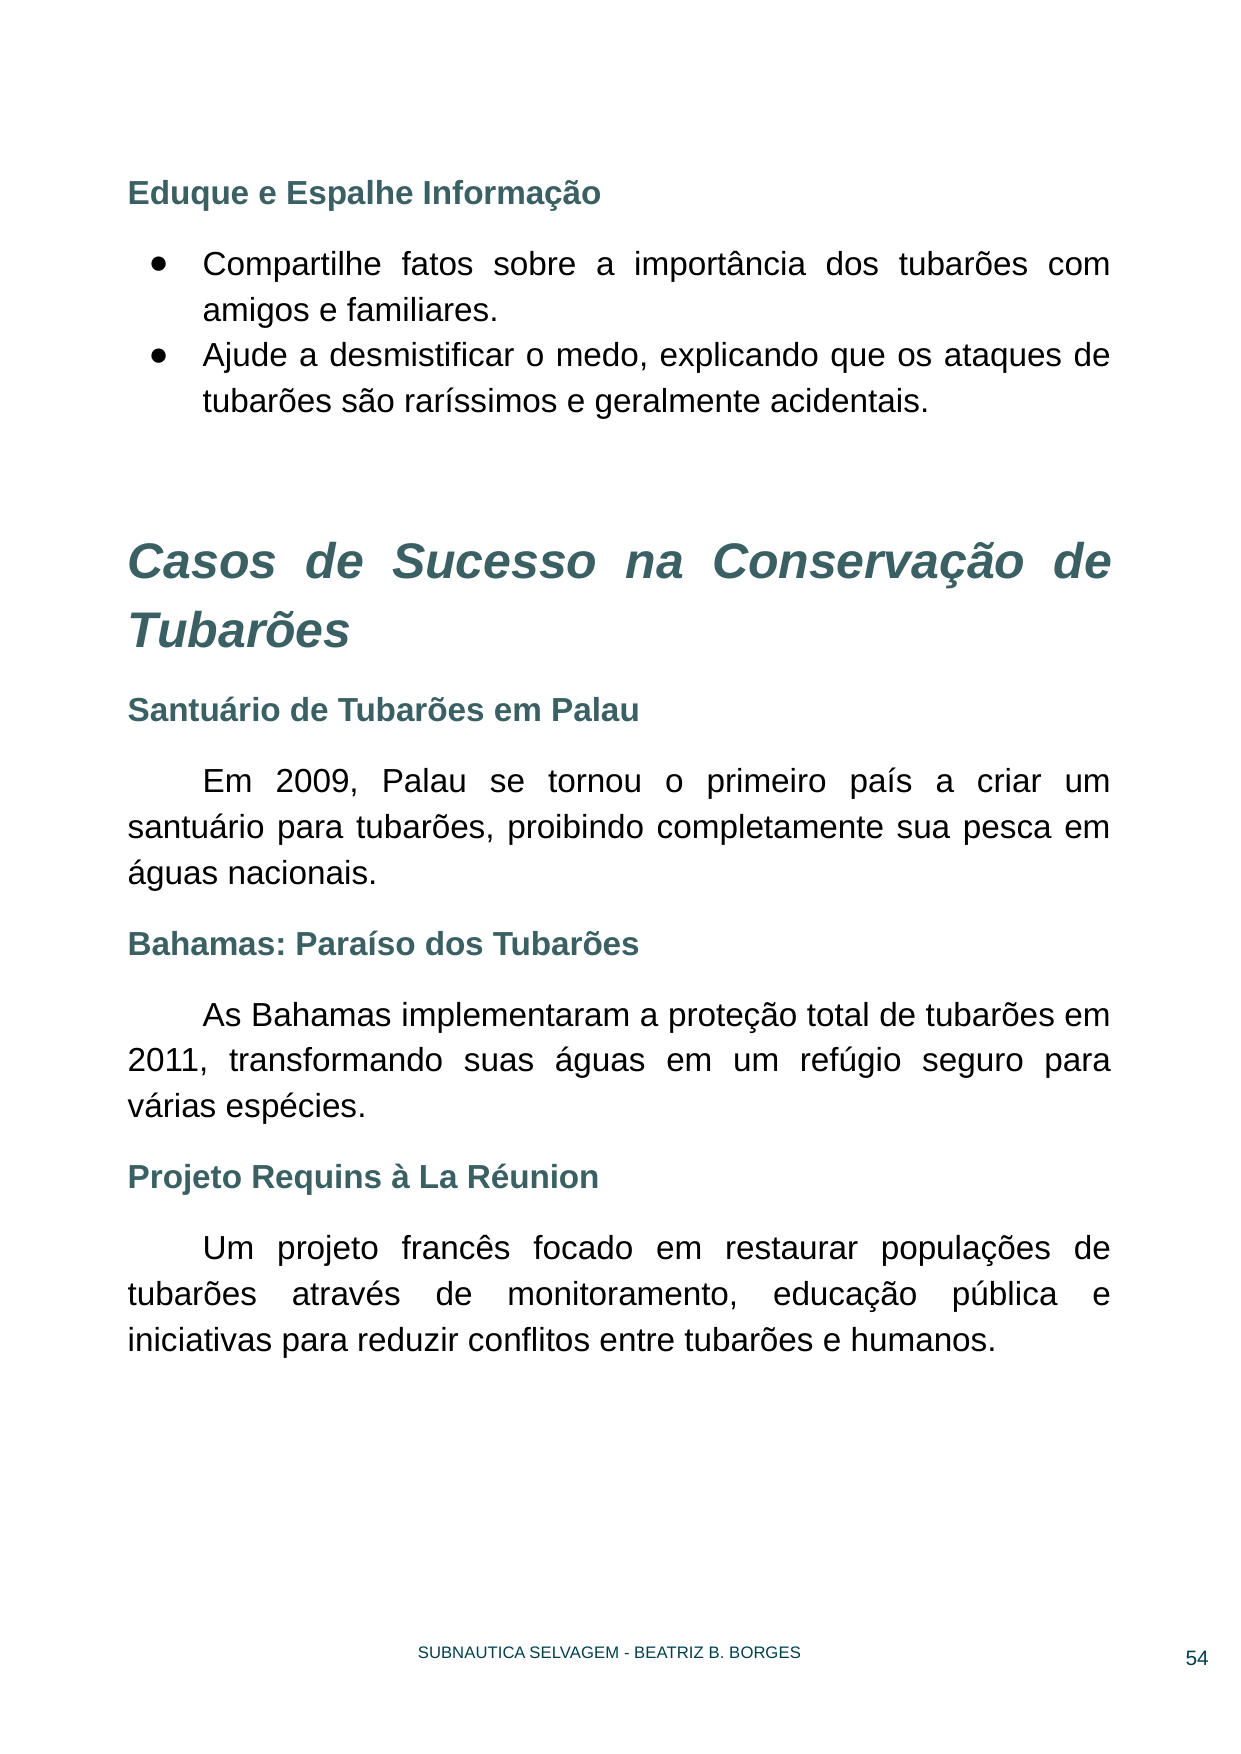

Eduque e Espalhe Informação
Compartilhe fatos sobre a importância dos tubarões com amigos e familiares.
Ajude a desmistificar o medo, explicando que os ataques de tubarões são raríssimos e geralmente acidentais.

Casos de Sucesso na Conservação de Tubarões
Santuário de Tubarões em Palau
Em 2009, Palau se tornou o primeiro país a criar um santuário para tubarões, proibindo completamente sua pesca em águas nacionais.
Bahamas: Paraíso dos Tubarões
As Bahamas implementaram a proteção total de tubarões em 2011, transformando suas águas em um refúgio seguro para várias espécies.
Projeto Requins à La Réunion
Um projeto francês focado em restaurar populações de tubarões através de monitoramento, educação pública e iniciativas para reduzir conflitos entre tubarões e humanos.

54
SUBNAUTICA SELVAGEM - BEATRIZ B. BORGES